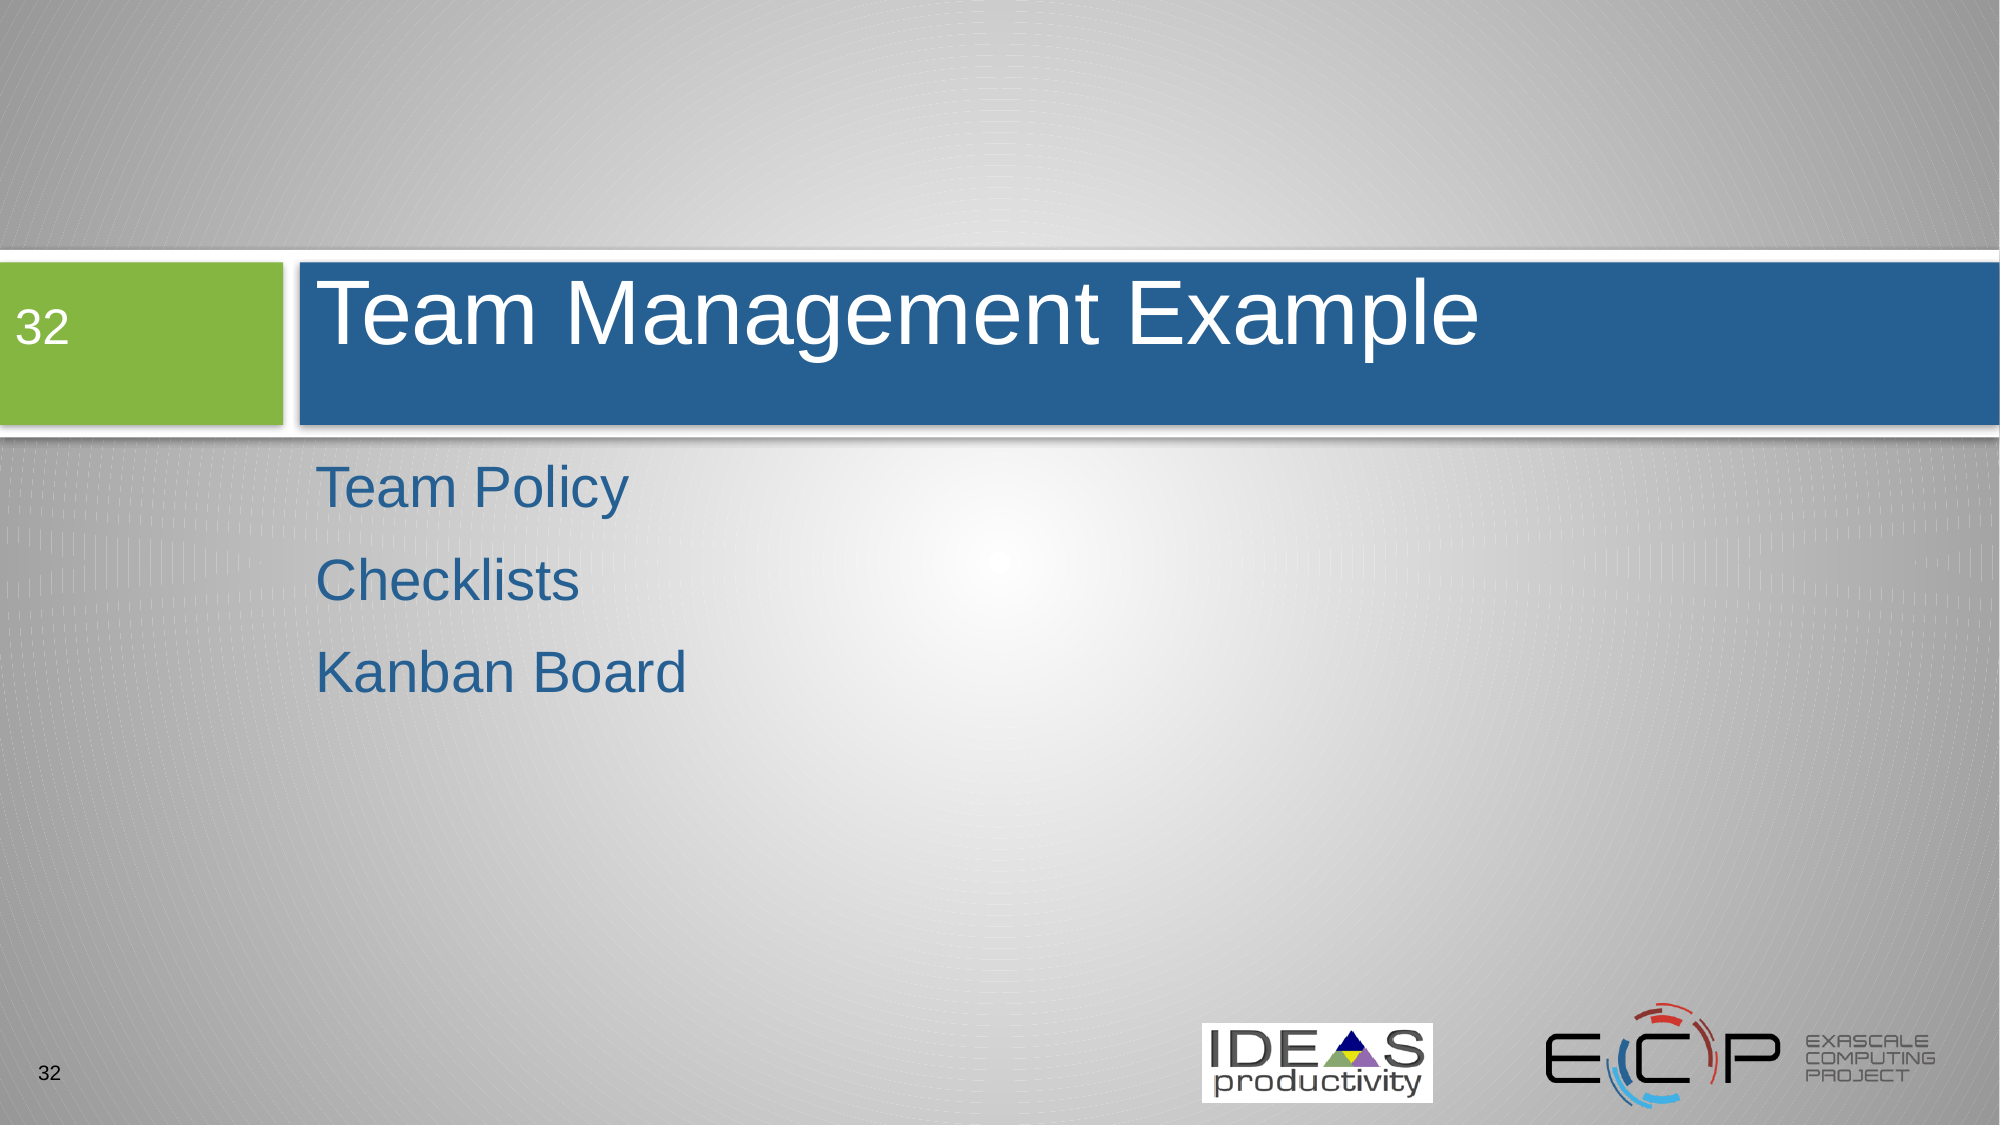

# Team Management Example
32
Team Policy
Checklists
Kanban Board